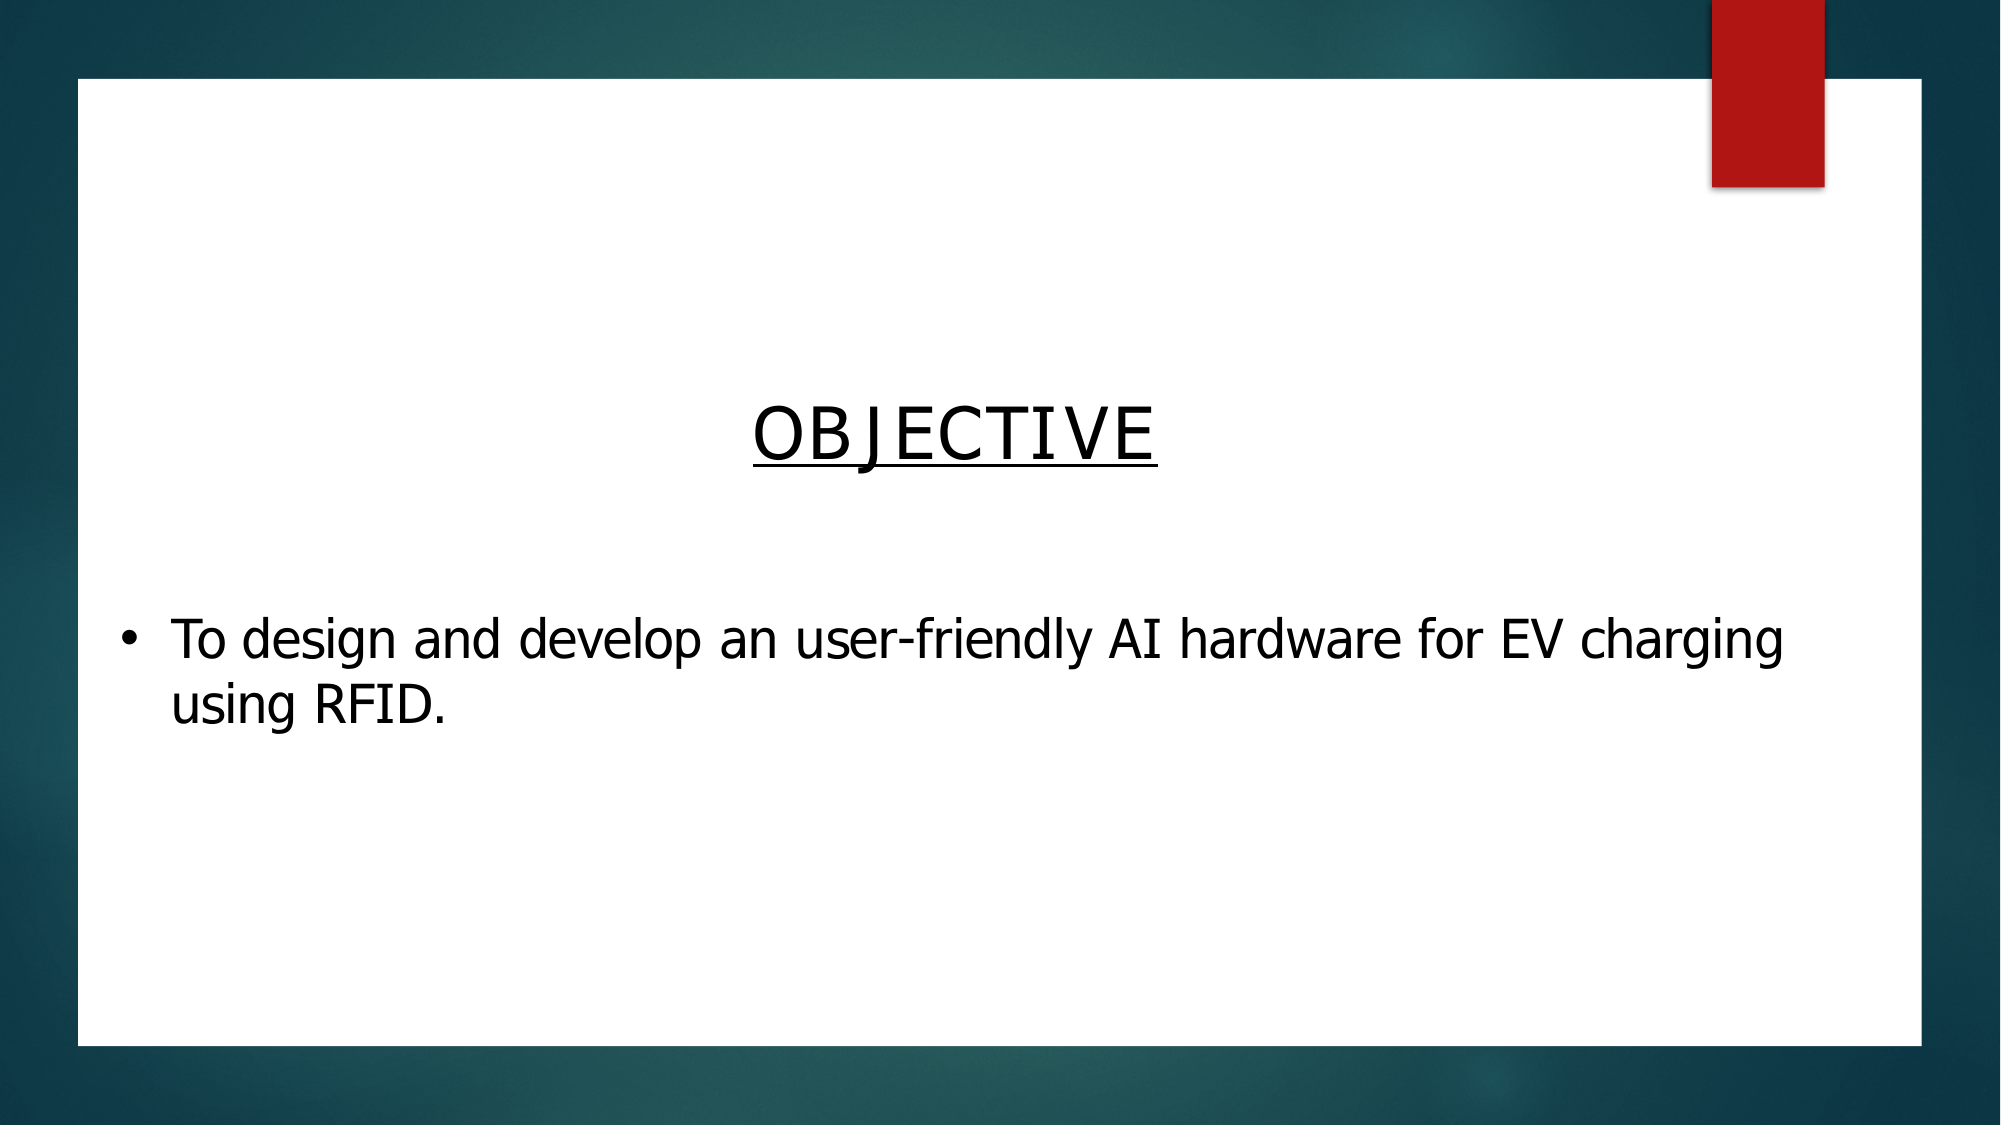

OBJECTIVE
To design and develop an user-friendly AI hardware for EV charging using RFID.